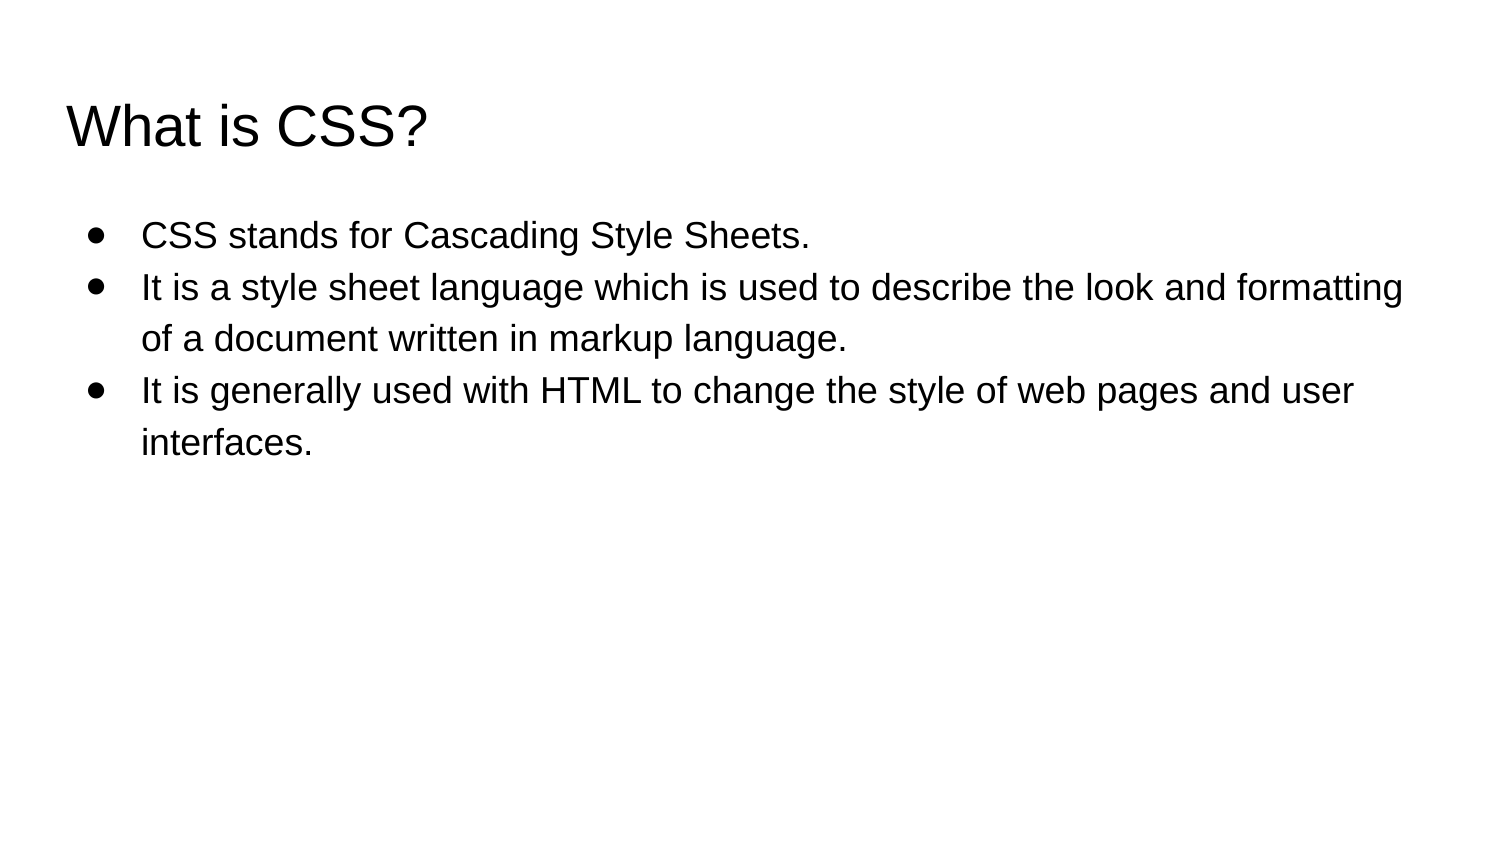

# What is CSS?
CSS stands for Cascading Style Sheets.
It is a style sheet language which is used to describe the look and formatting of a document written in markup language.
It is generally used with HTML to change the style of web pages and user interfaces.